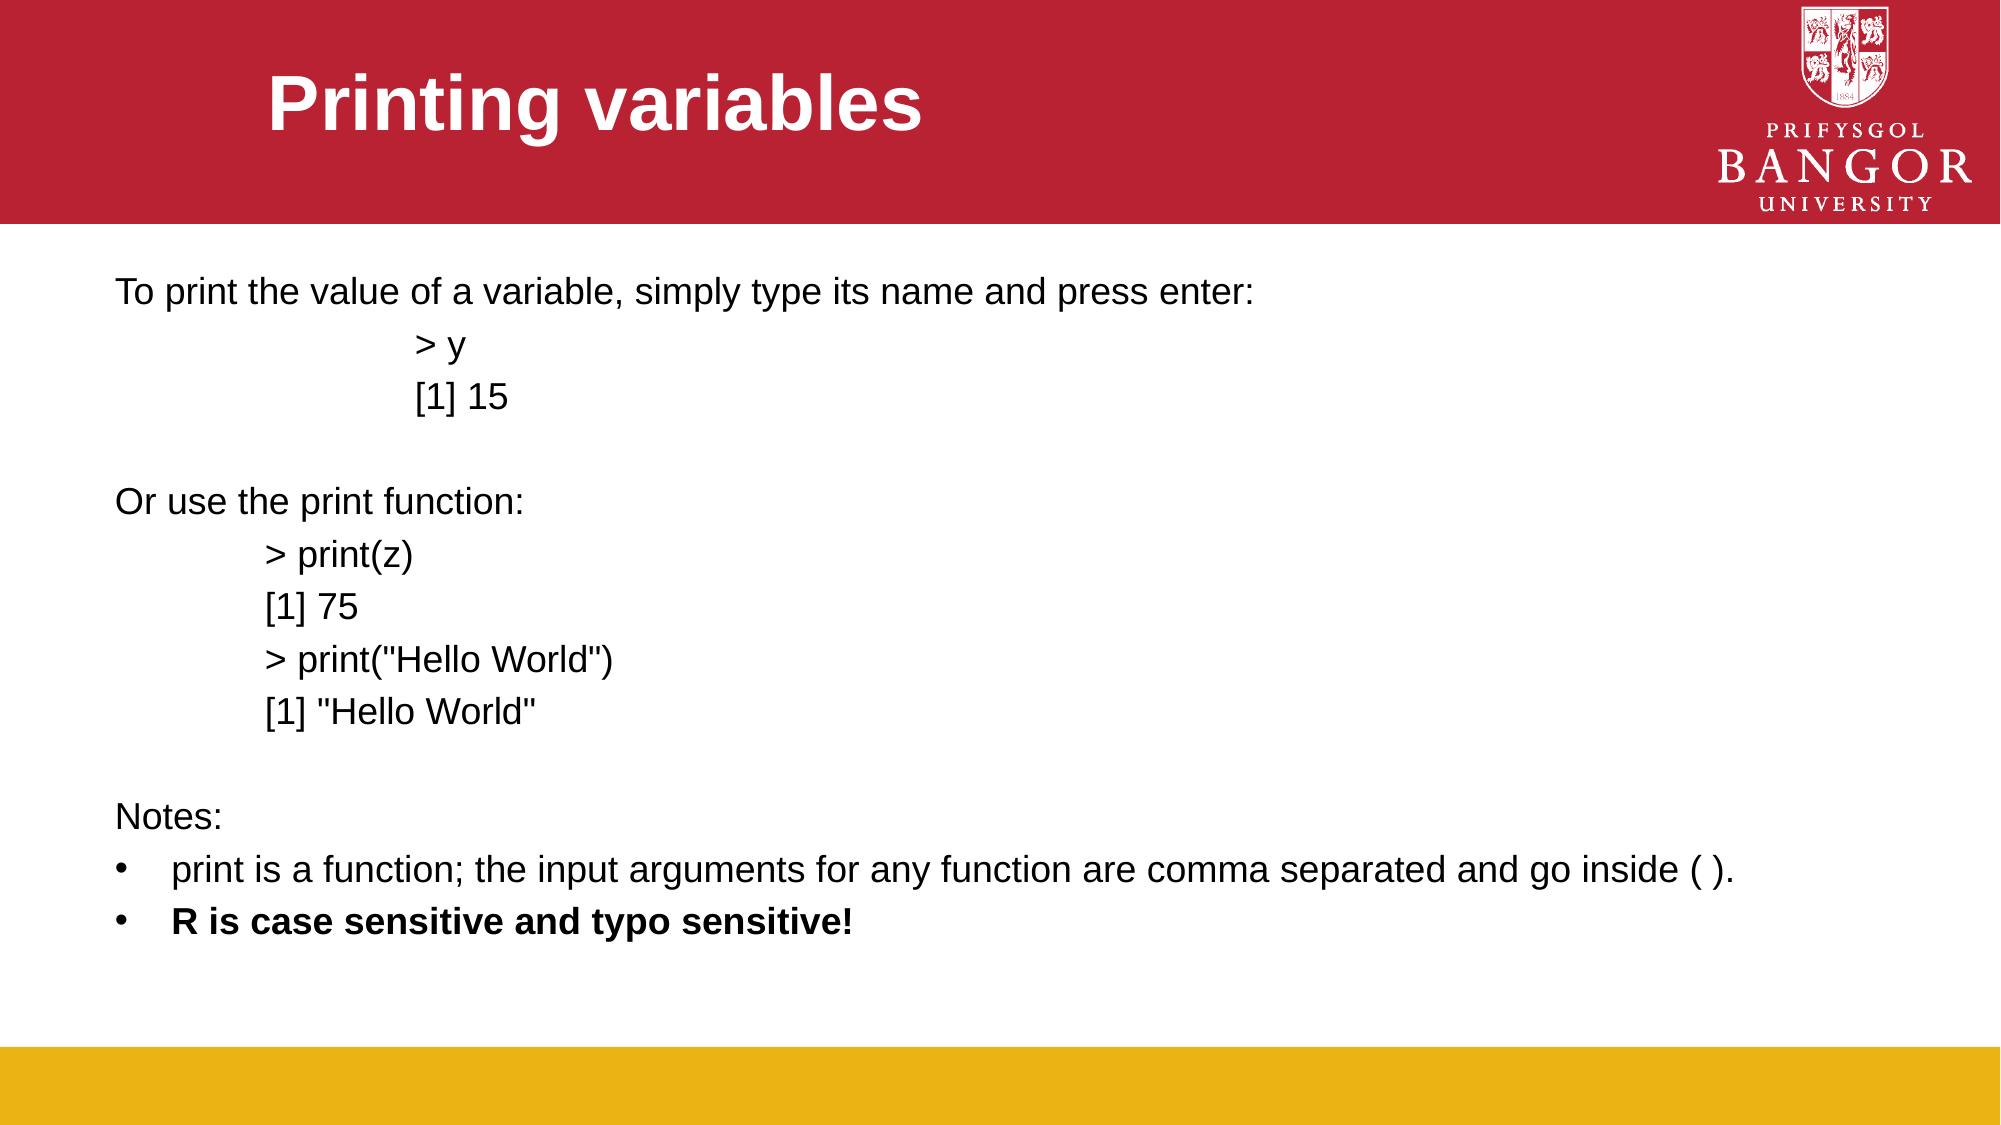

# Printing variables
To print the value of a variable, simply type its name and press enter:
		> y
		[1] 15

Or use the print function:
	> print(z)
	[1] 75
	> print("Hello World")
	[1] "Hello World"

Notes:
print is a function; the input arguments for any function are comma separated and go inside ( ).
R is case sensitive and typo sensitive!